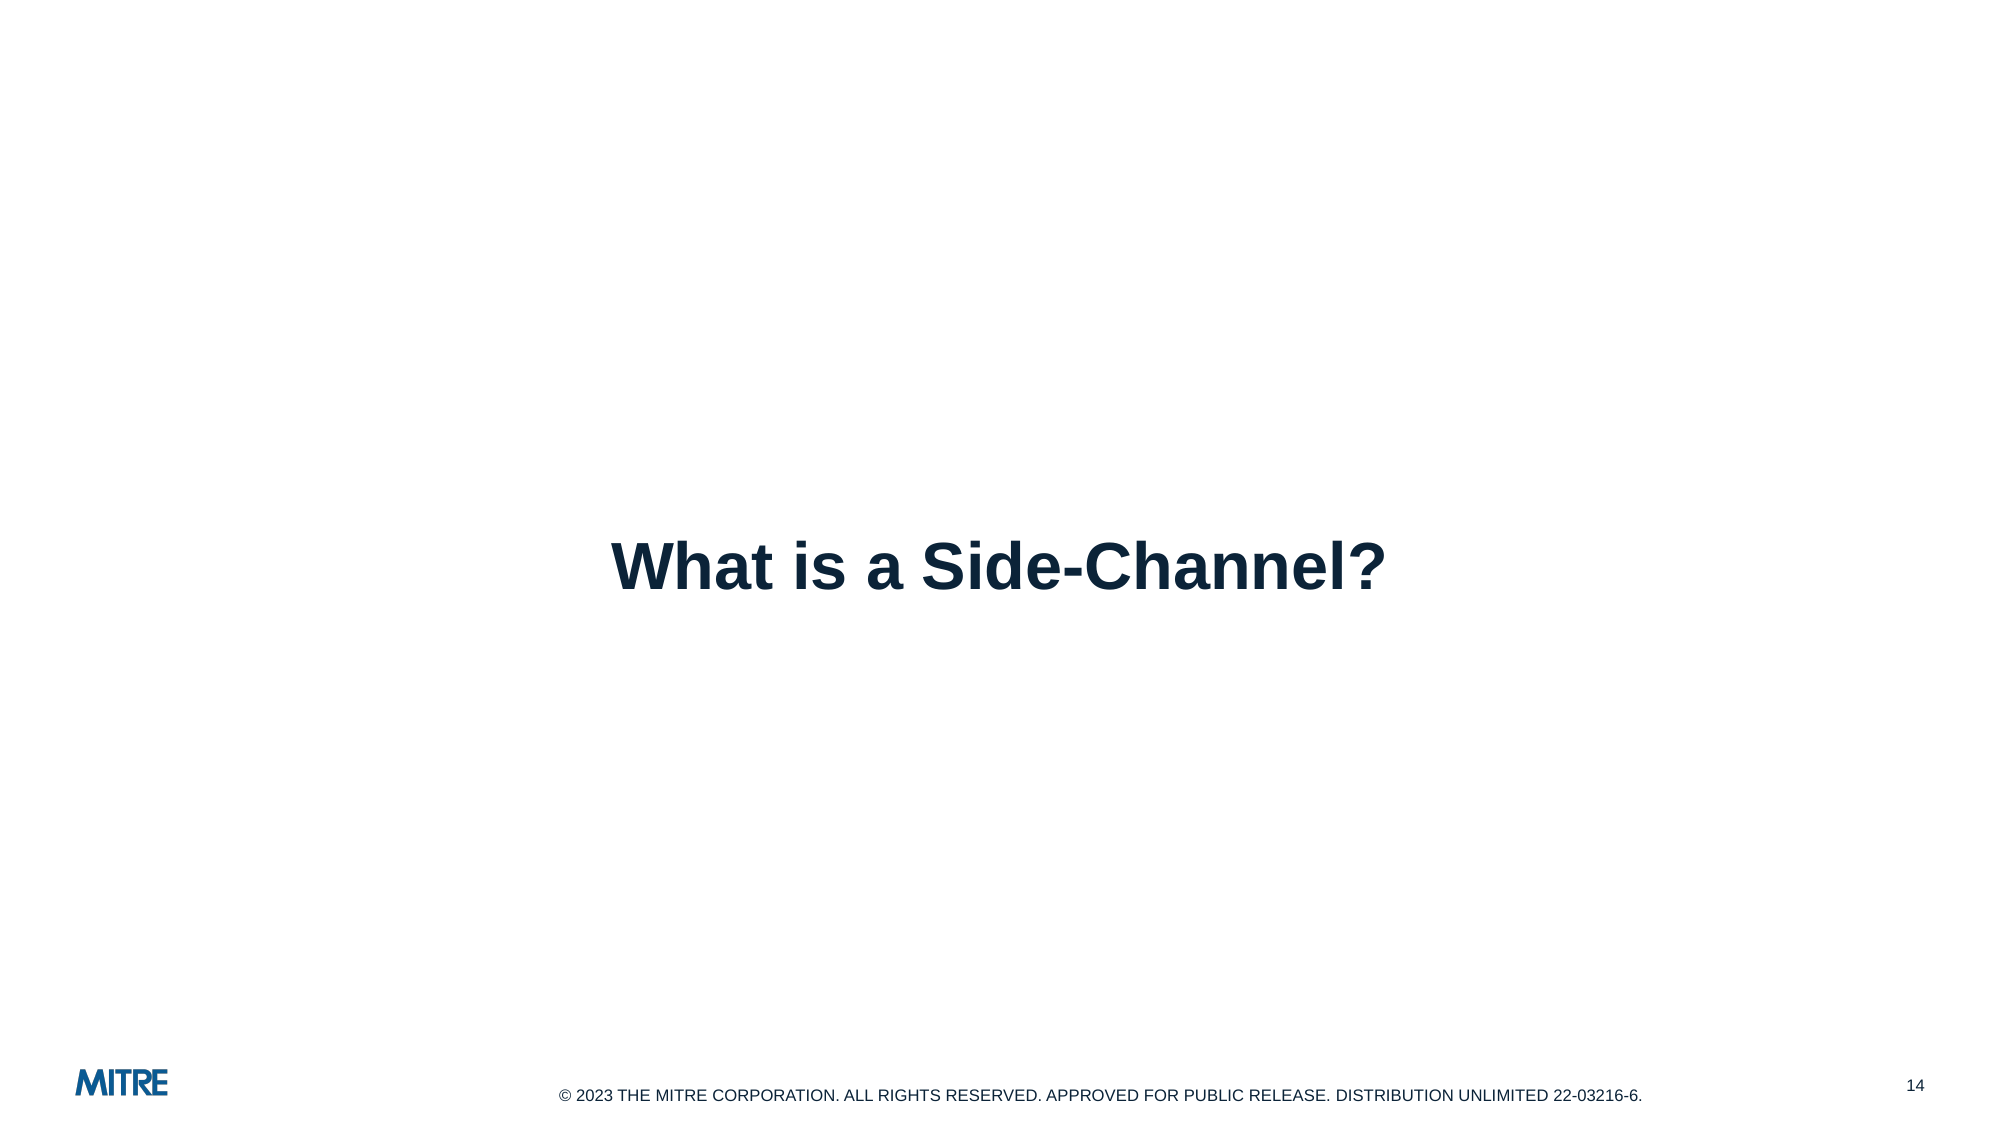

# What is a Side-Channel?
© 2023 THE MITRE CORPORATION. ALL RIGHTS RESERVED. Approved for public release. Distribution unlimited 22-03216-6.
14